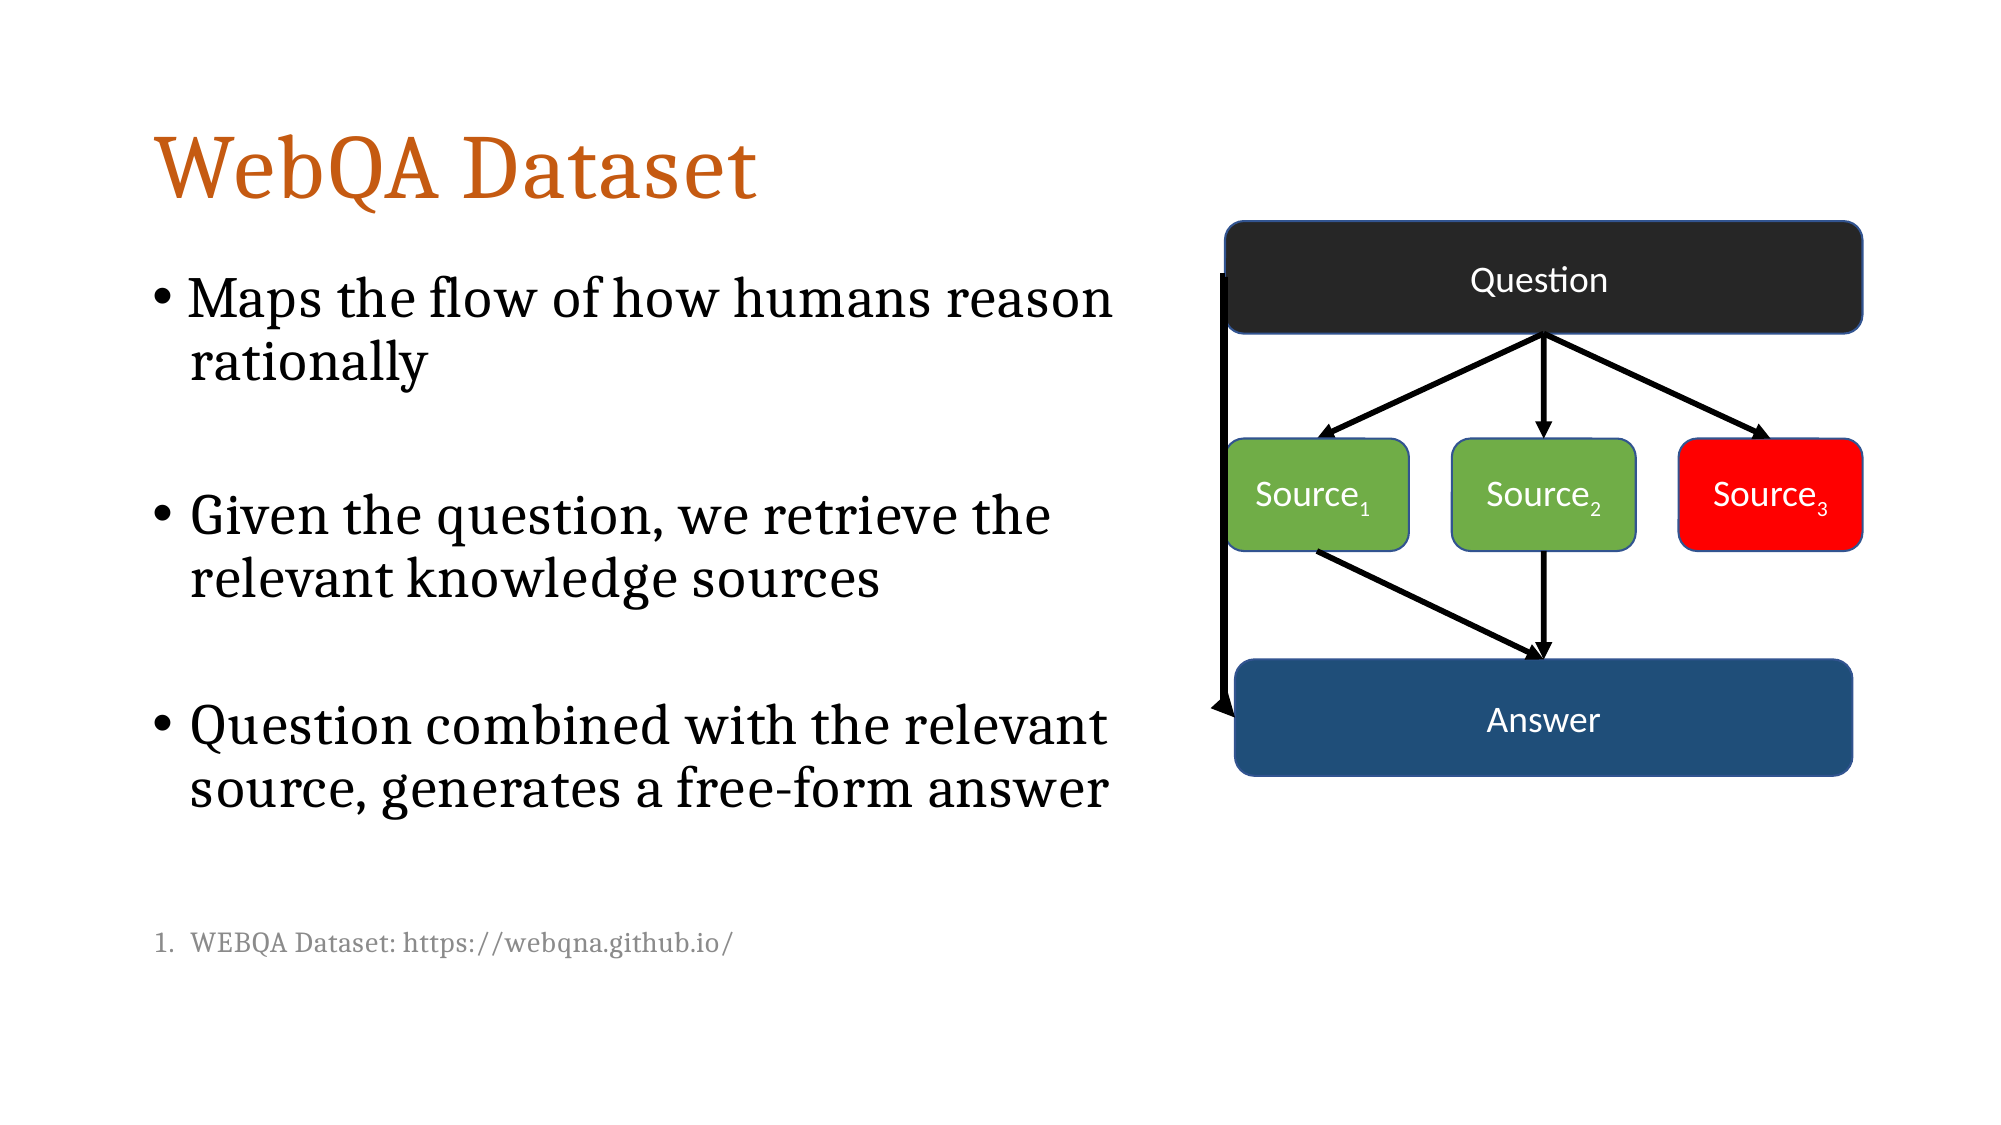

# WebQA Dataset
Question
Maps the flow of how humans reason rationally
Given the question, we retrieve the relevant knowledge sources
Question combined with the relevant source, generates a free-form answer
Source1
Source2
Source3
Answer
WEBQA Dataset: https://webqna.github.io/